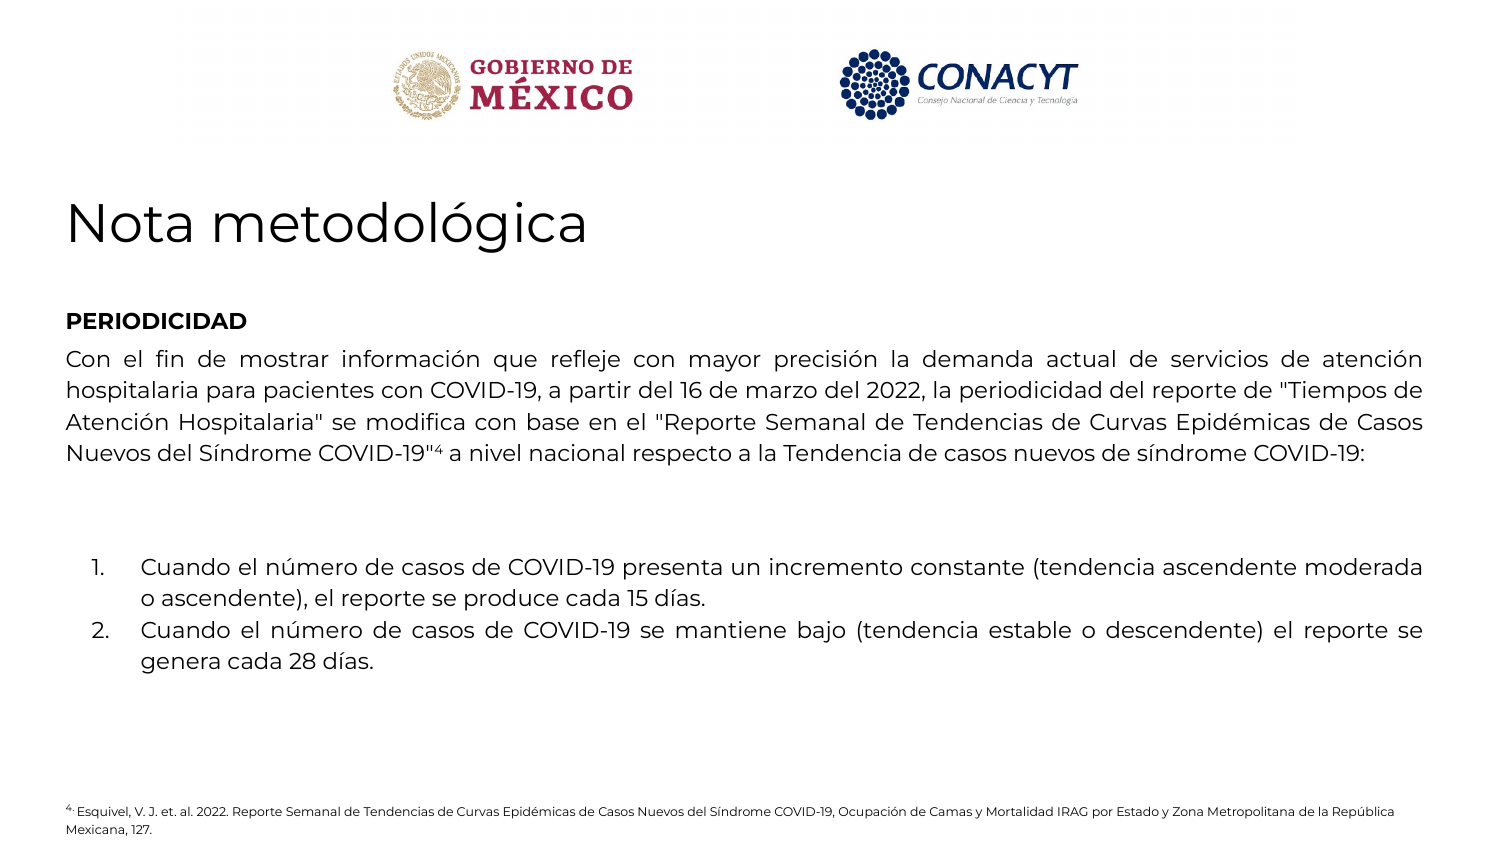

Nota metodológica

PERIODICIDAD
Con el fin de mostrar información que refleje con mayor precisión la demanda actual de servicios de atención hospitalaria para pacientes con COVID-19, a partir del 16 de marzo del 2022, la periodicidad del reporte de "Tiempos de Atención Hospitalaria" se modifica con base en el "Reporte Semanal de Tendencias de Curvas Epidémicas de Casos Nuevos del Síndrome COVID-19"4 a nivel nacional respecto a la Tendencia de casos nuevos de síndrome COVID-19:

Cuando el número de casos de COVID-19 presenta un incremento constante (tendencia ascendente moderada o ascendente), el reporte se produce cada 15 días.
Cuando el número de casos de COVID-19 se mantiene bajo (tendencia estable o descendente) el reporte se genera cada 28 días.

4. Esquivel, V. J. et. al. 2022. Reporte Semanal de Tendencias de Curvas Epidémicas de Casos Nuevos del Síndrome COVID-19, Ocupación de Camas y Mortalidad IRAG por Estado y Zona Metropolitana de la República Mexicana, 127.